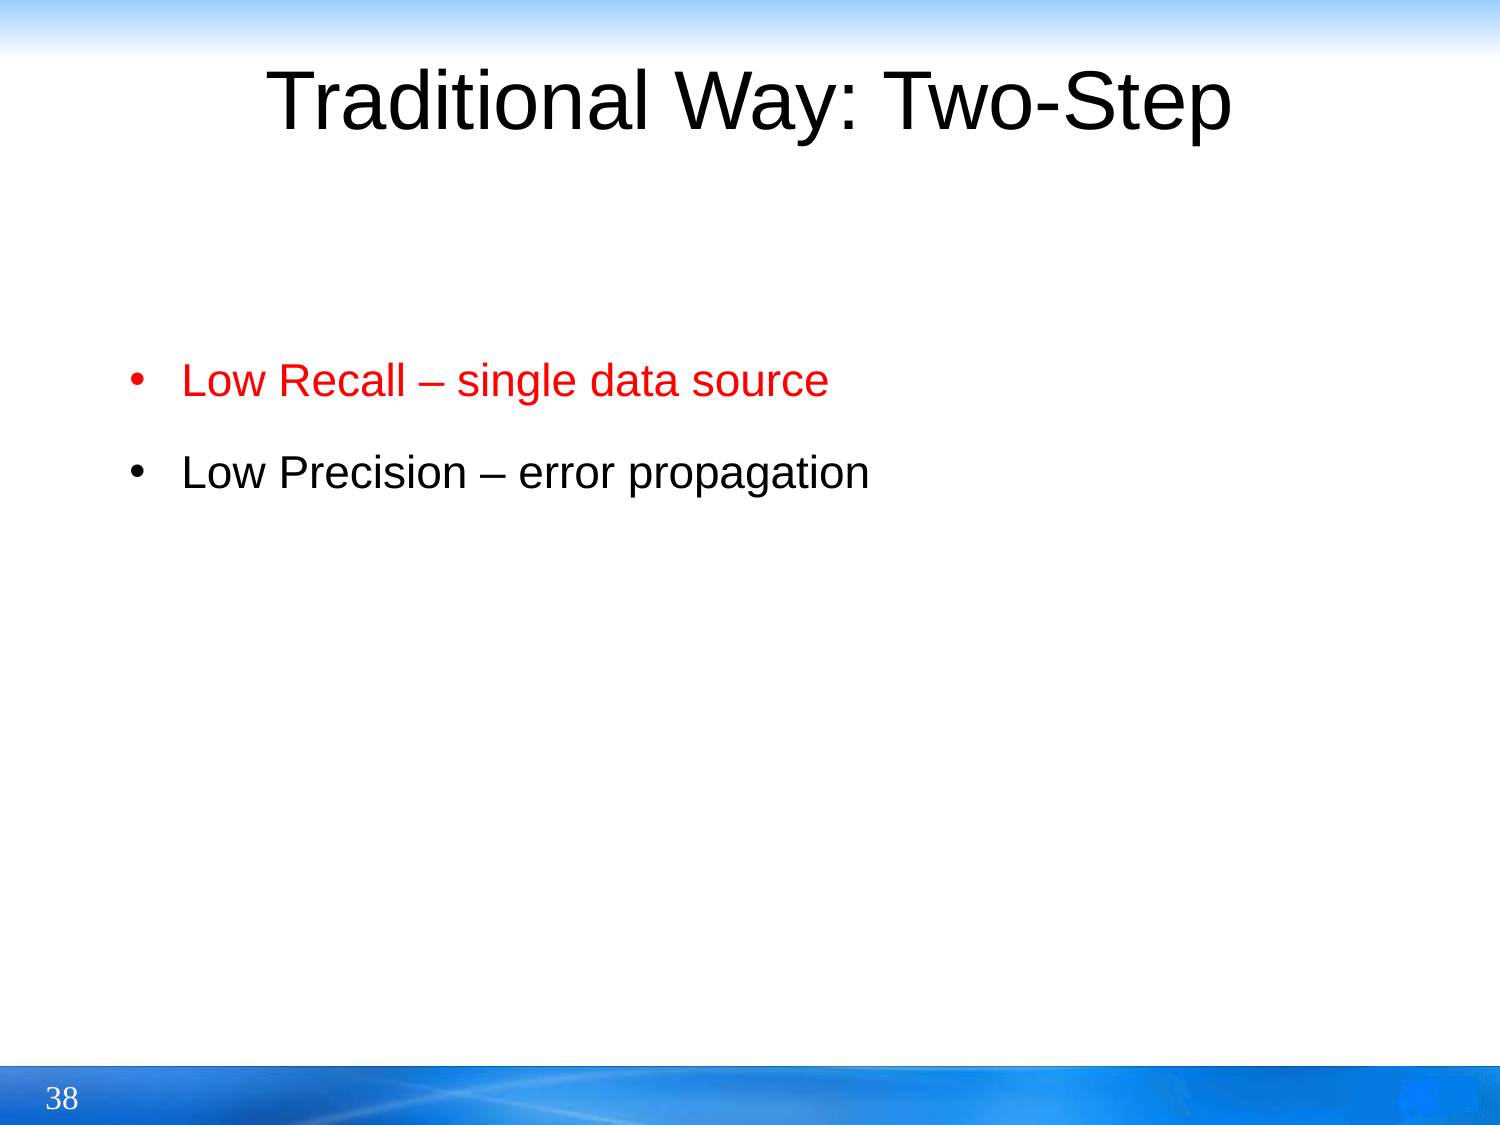

# Traditional Way: Two-Step
Low Recall – single data source
Low Precision – error propagation